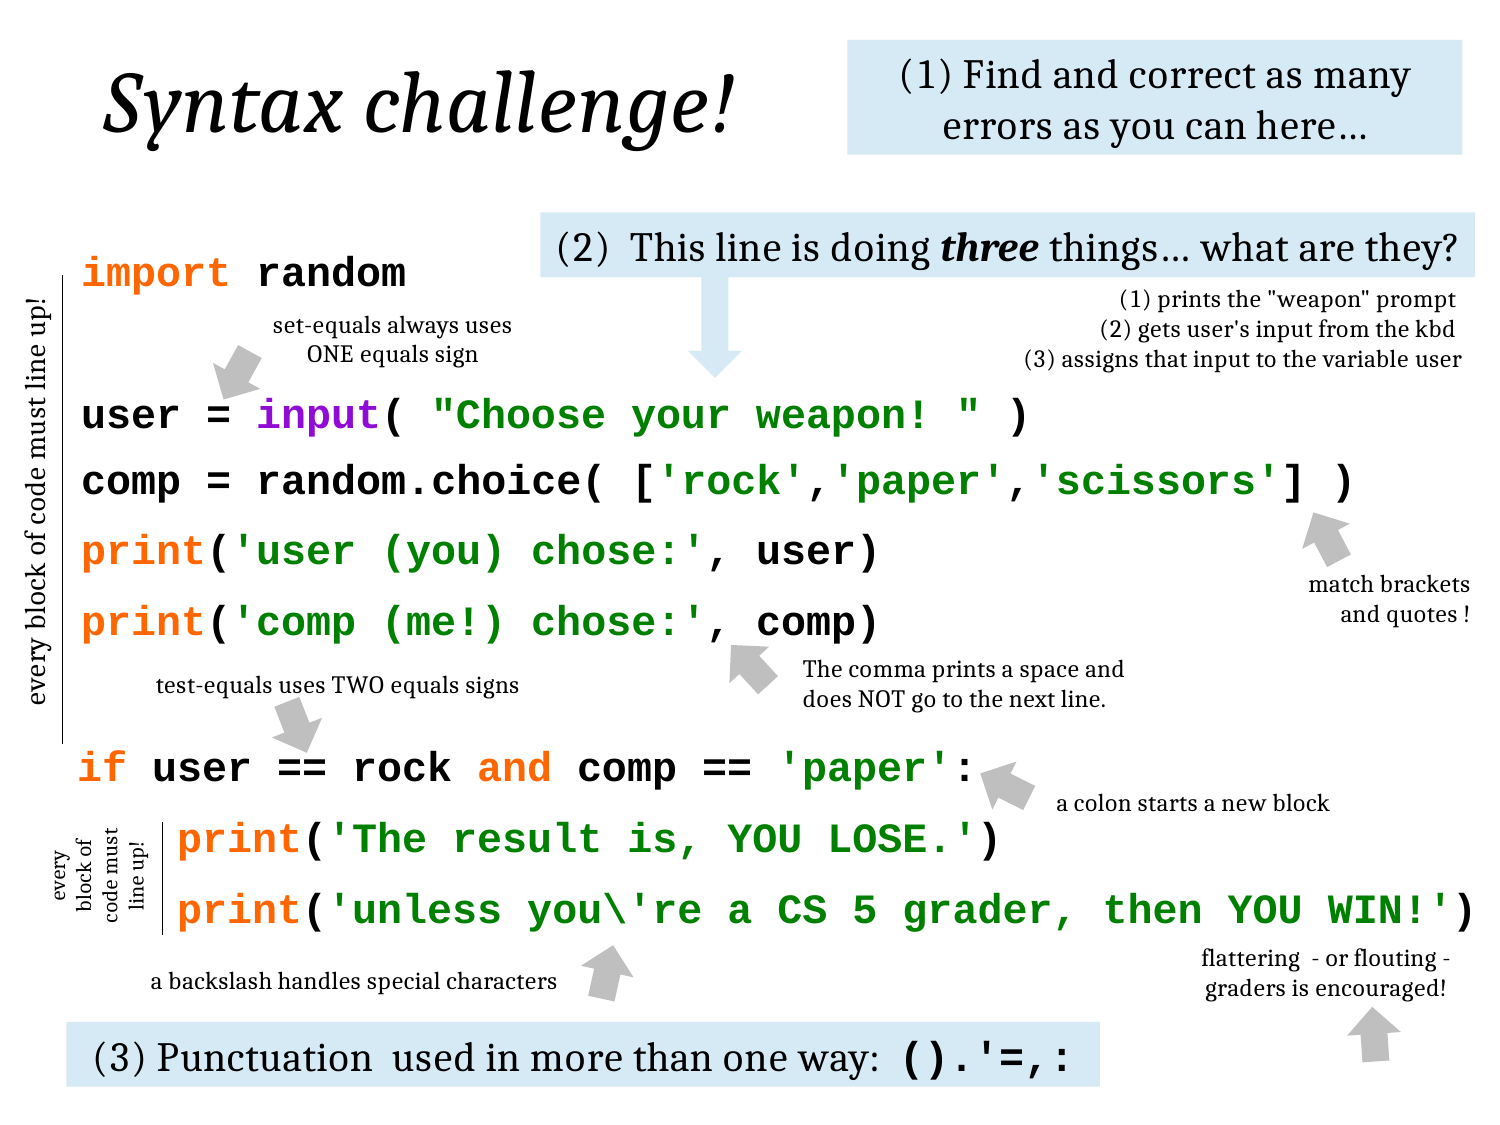

Syntax challenge!
(1) Find and correct as many errors as you can here…
(2)  This line is doing three things… what are they?
import random

(1) prints the "weapon" prompt
(2) gets user's input from the kbd
(3) assigns that input to the variable user
set-equals always uses ONE equals sign

user = input( "Choose your weapon! " )
comp = random.choice( ['rock','paper','scissors'] )
print('user (you) chose:', user)
print('comp (me!) chose:', comp)
every block of code must line up!

match brackets and quotes !

The comma prints a space and does NOT go to the next line.
test-equals uses TWO equals signs

if user == rock and comp == 'paper':
    print('The result is, YOU LOSE.')
    print('unless you\'re a CS 5 grader, then YOU WIN!')

a colon starts a new block
every block of code must line up!
flattering  - or flouting - graders is encouraged!

a backslash handles special characters

(3) Punctuation  used in more than one way:  ().'=,: